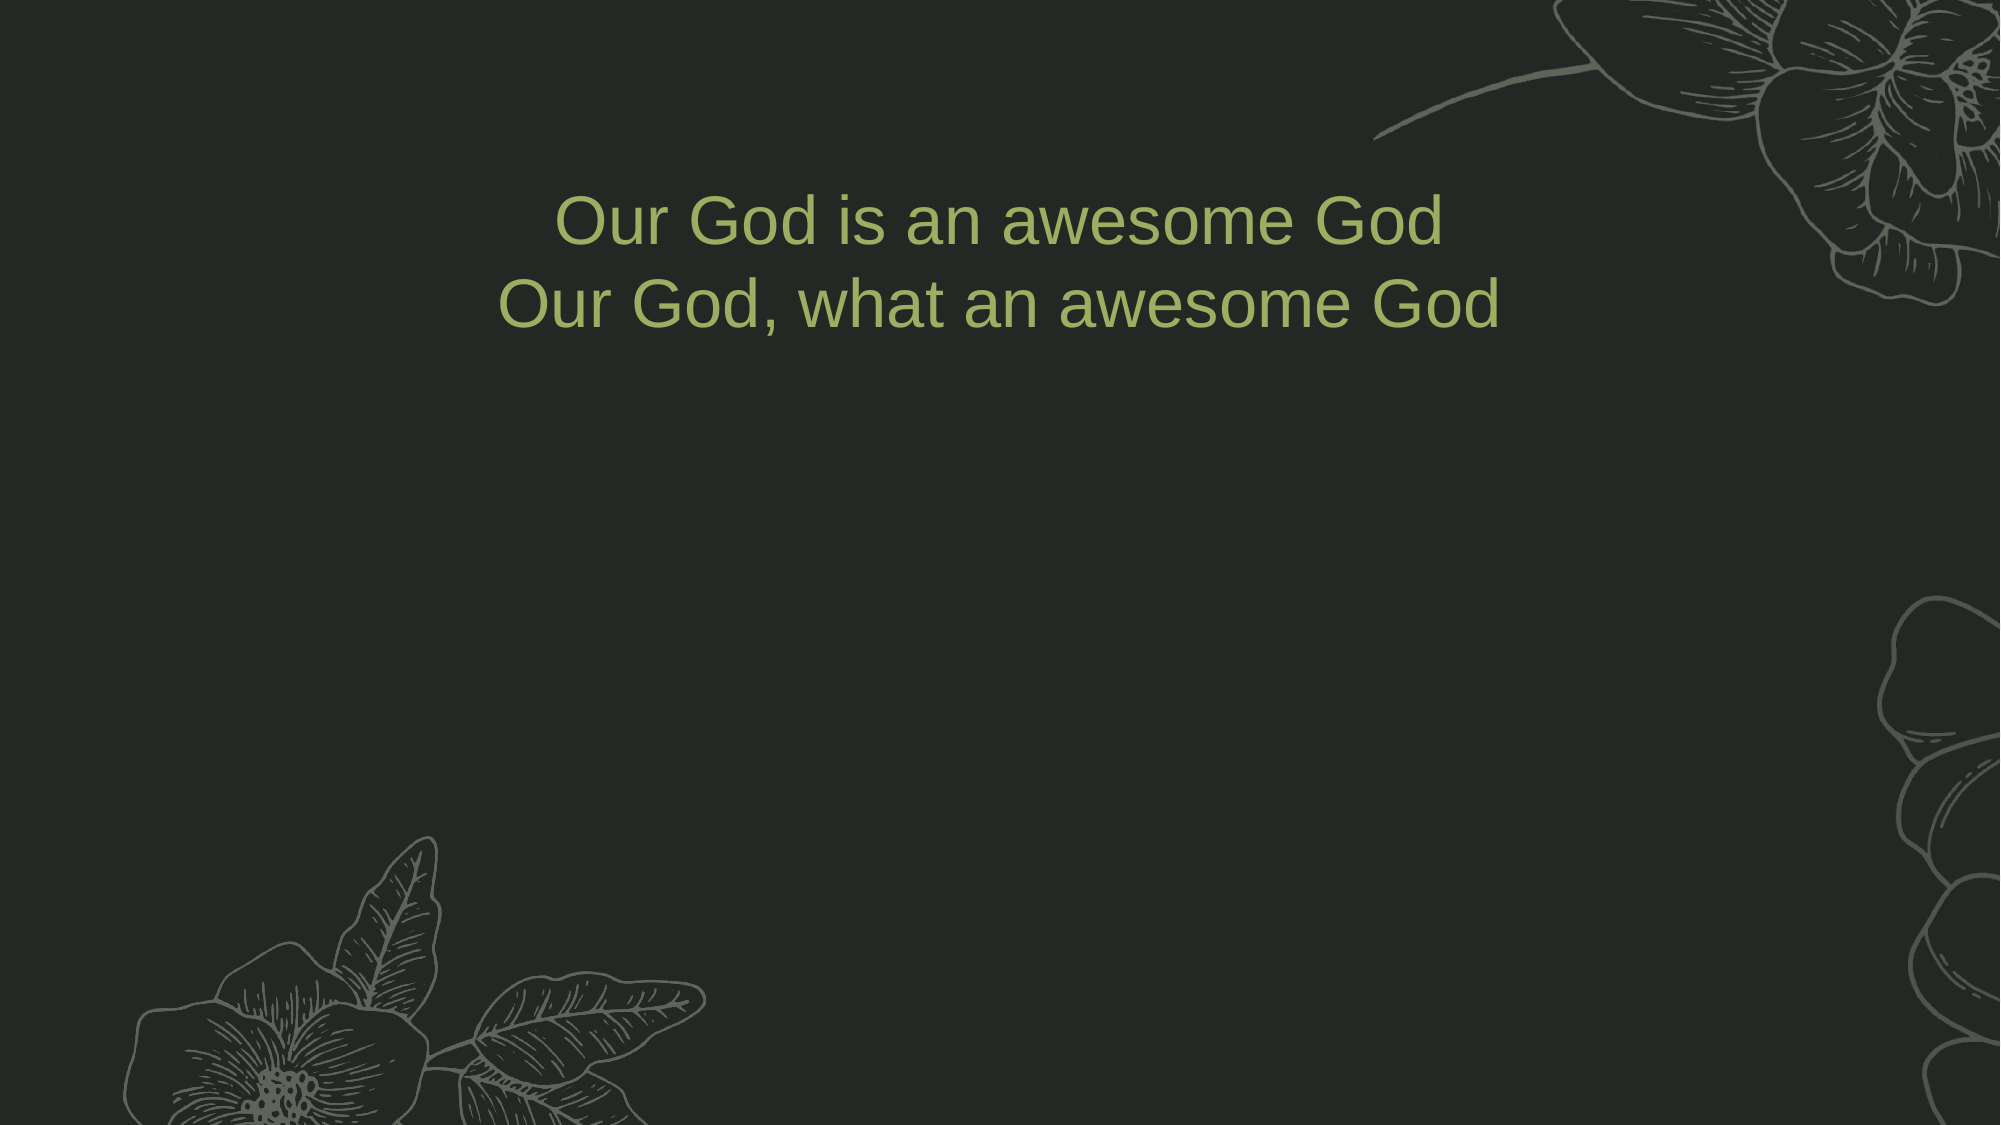

Our God is an awesome God
Our God, what an awesome God